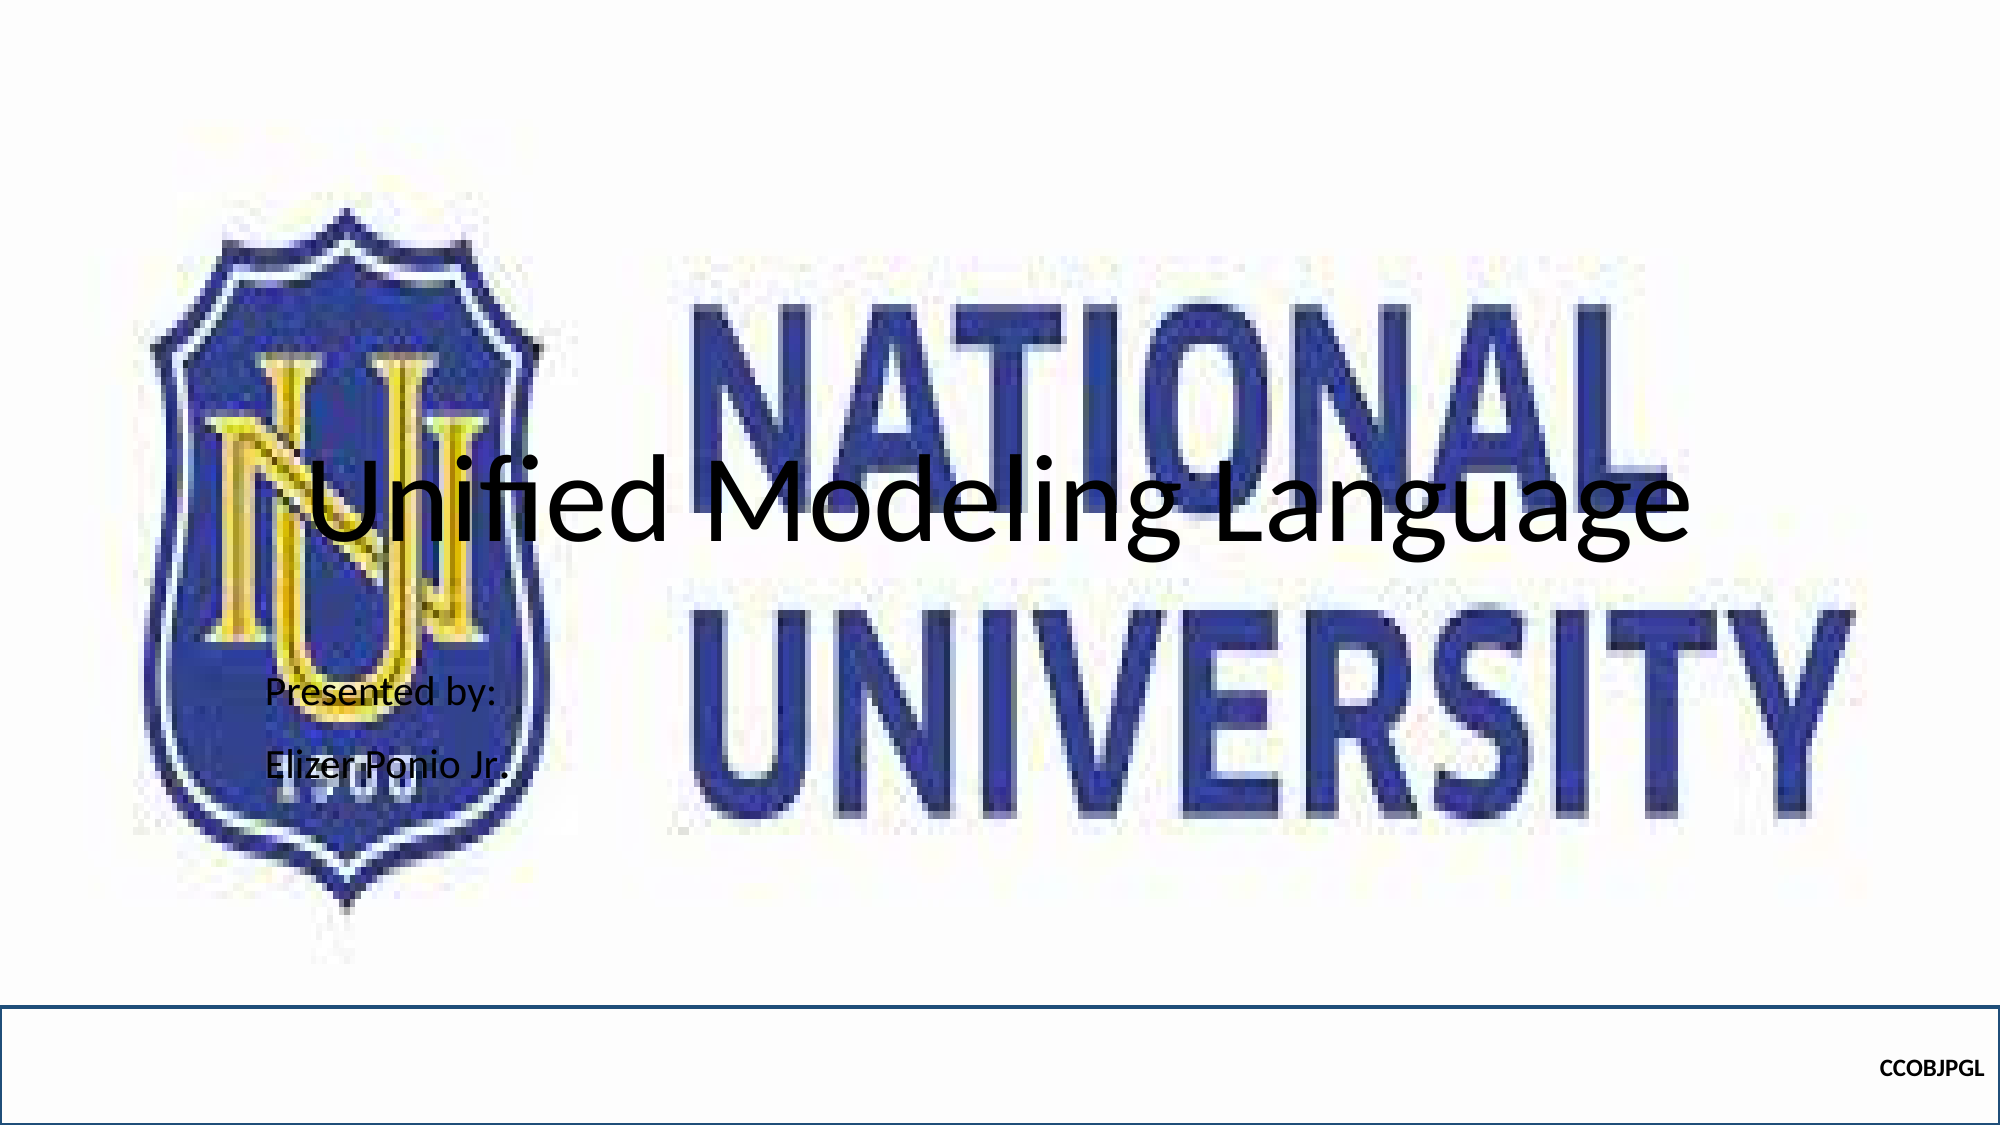

# Unified Modeling Language

Presented by:
Elizer Ponio Jr.
CCOBJPGL